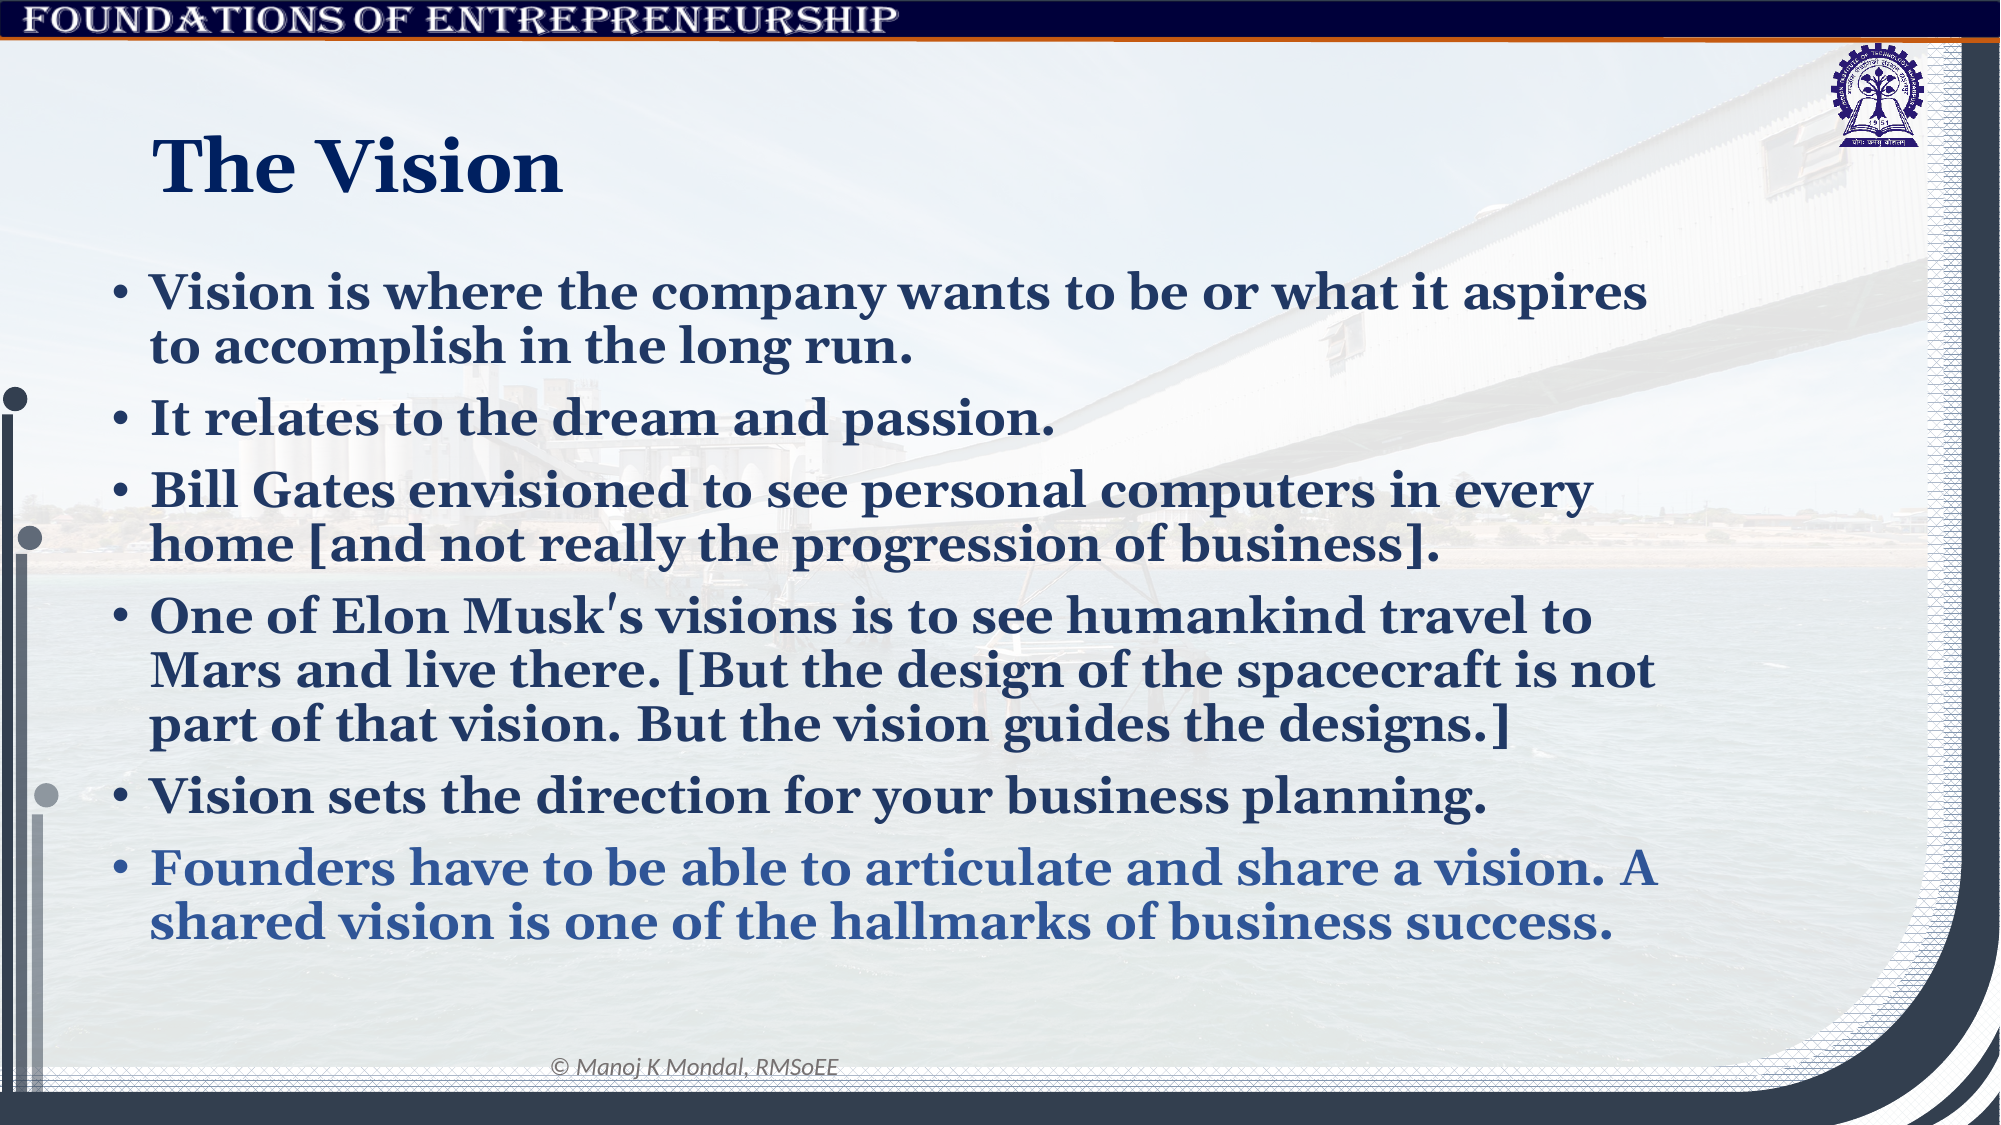

# The Vision
Vision is where the company wants to be or what it aspires to accomplish in the long run.
It relates to the dream and passion.
Bill Gates envisioned to see personal computers in every home [and not really the progression of business].
One of Elon Musk's visions is to see humankind travel to Mars and live there. [But the design of the spacecraft is not part of that vision. But the vision guides the designs.]
Vision sets the direction for your business planning.
Founders have to be able to articulate and share a vision. A shared vision is one of the hallmarks of business success.